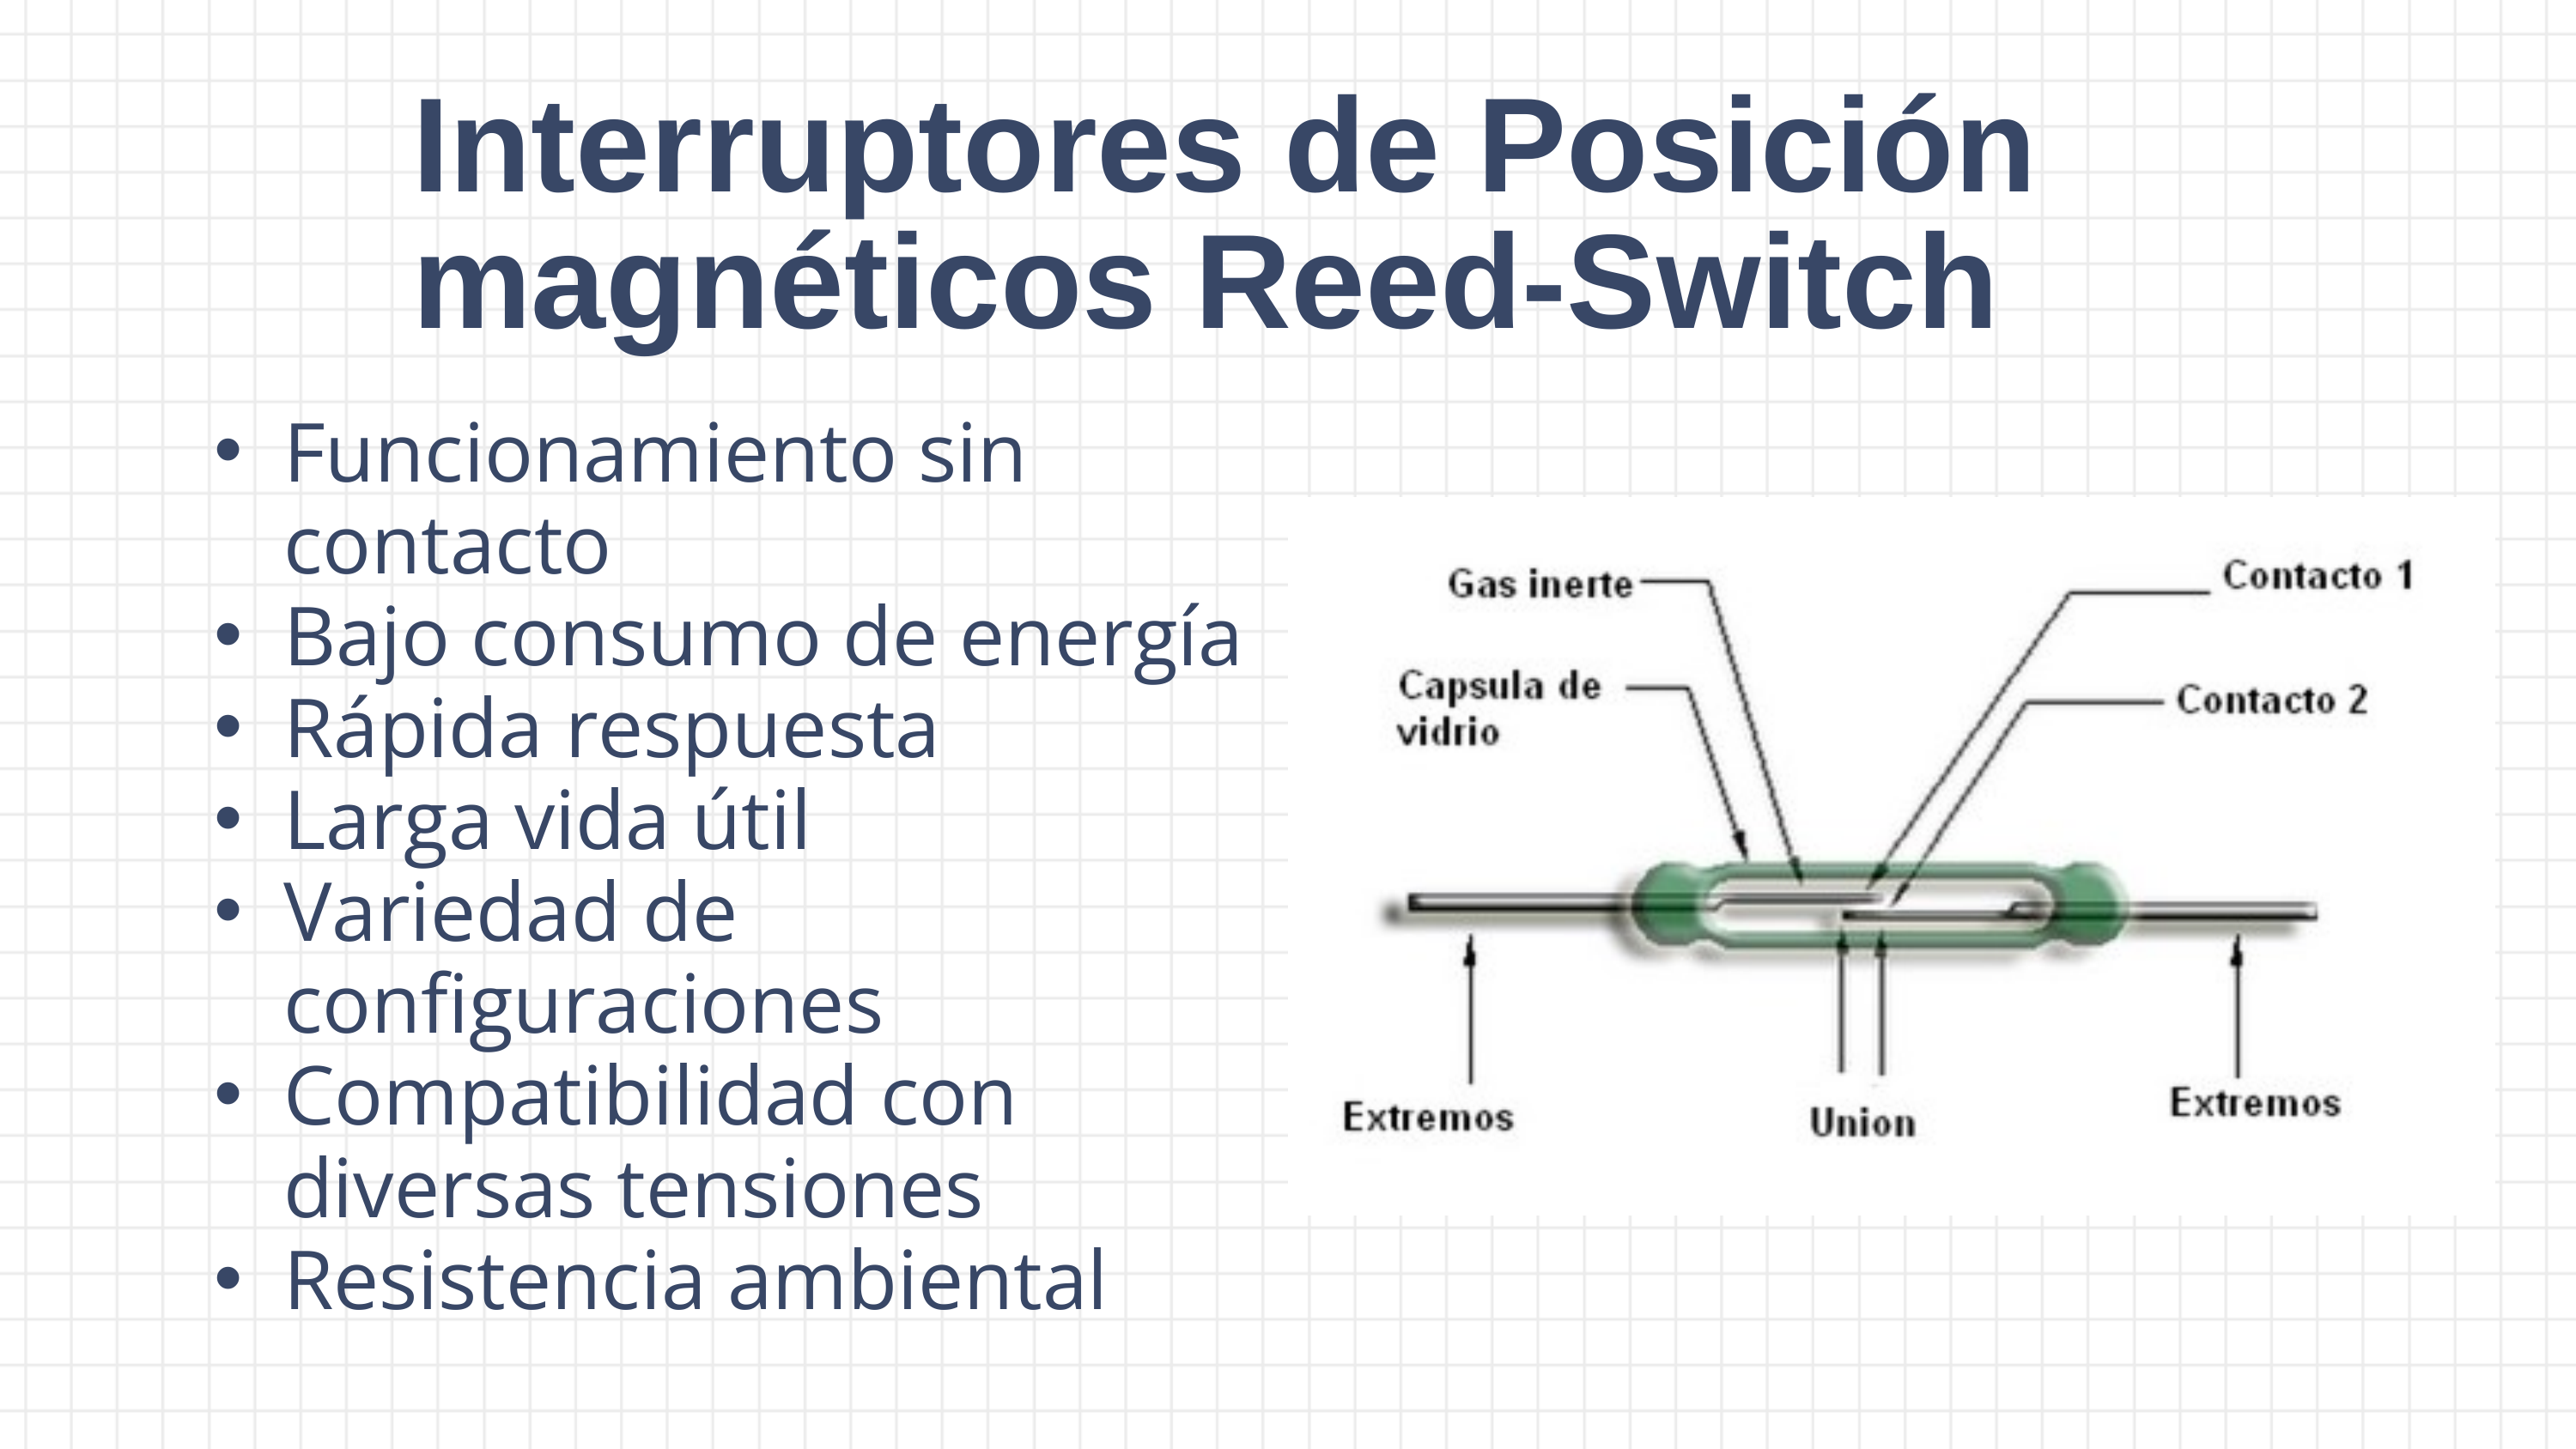

Interruptores de Posición magnéticos Reed-Switch

Funcionamiento sin contacto
Bajo consumo de energía
Rápida respuesta
Larga vida útil
Variedad de configuraciones
Compatibilidad con diversas tensiones
Resistencia ambiental